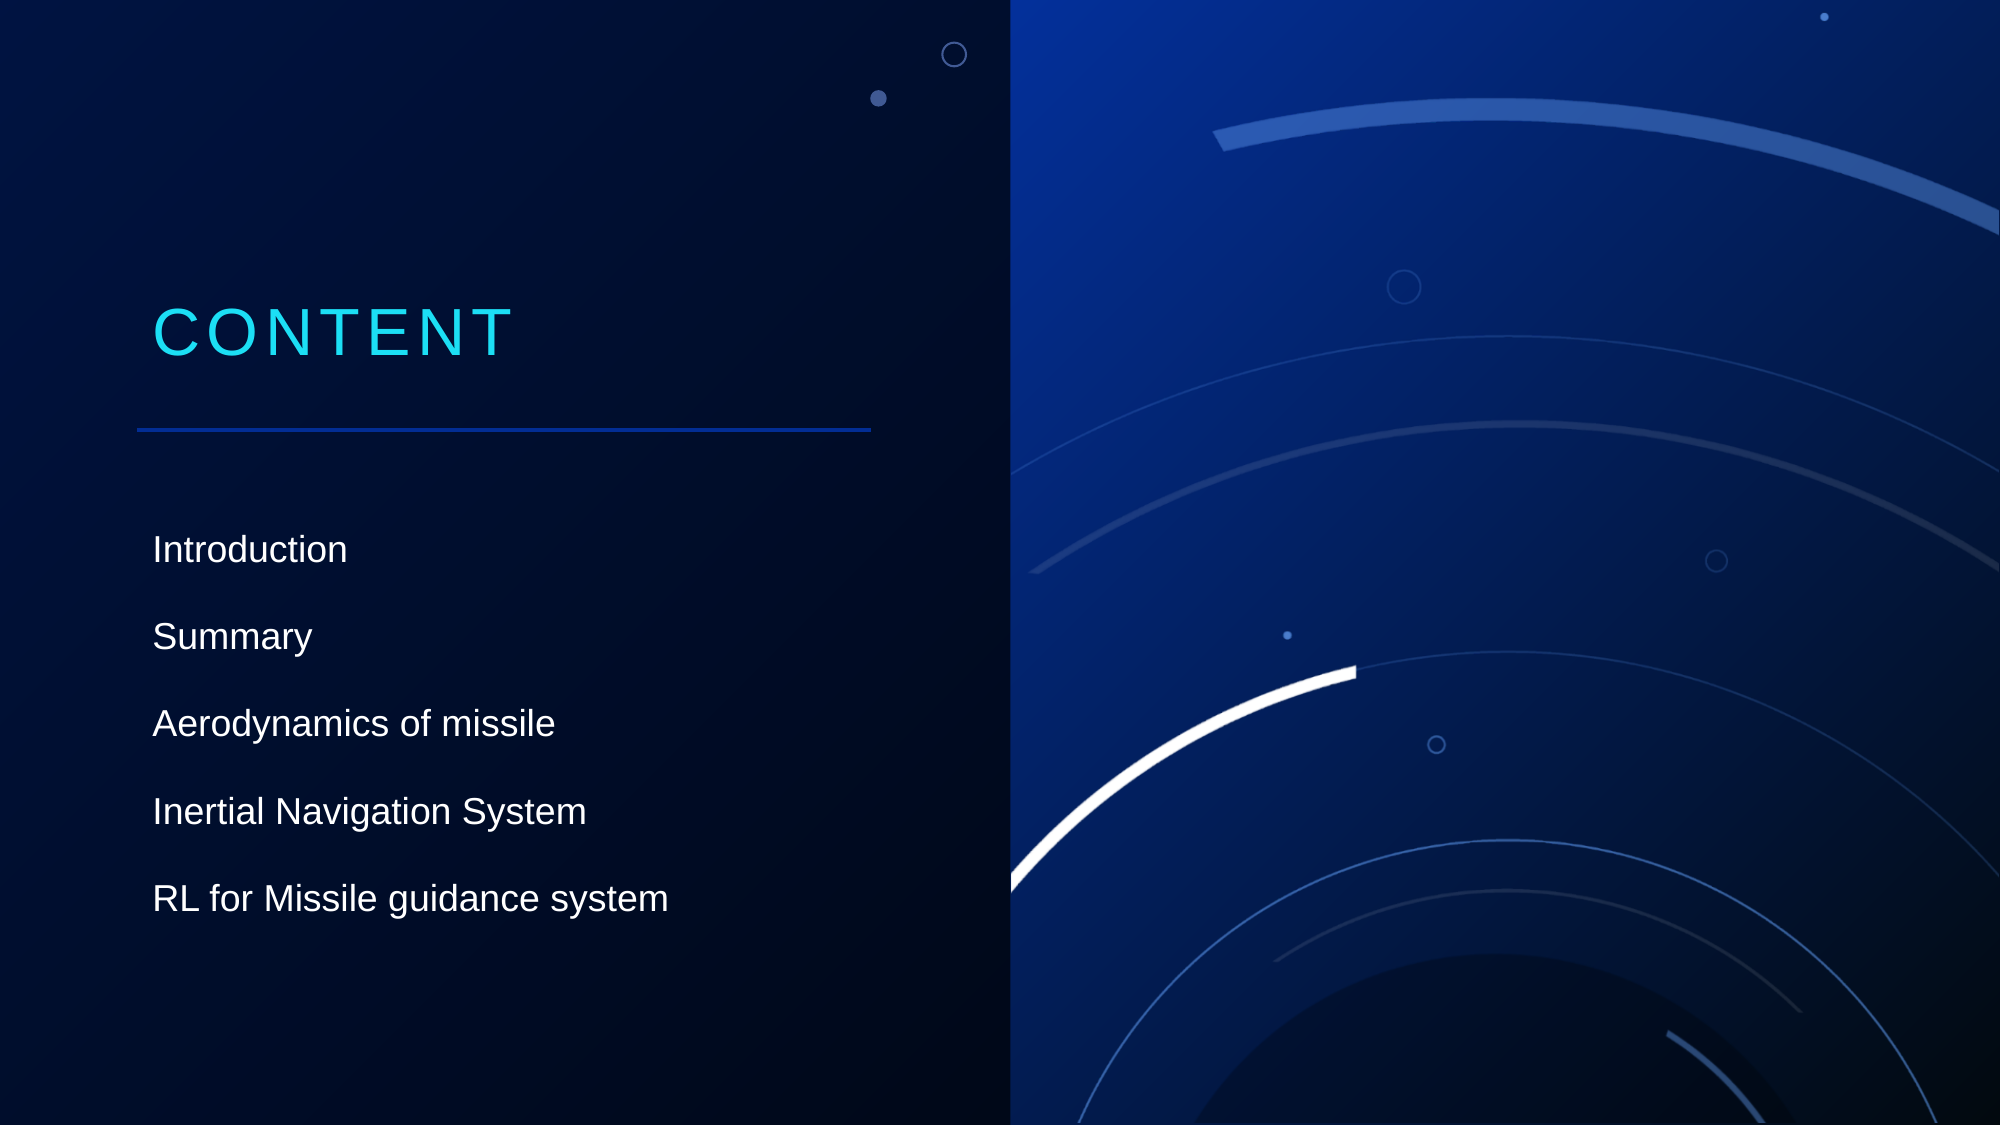

# Content
Introduction
Summary
Aerodynamics of missile
Inertial Navigation System
RL for Missile guidance system